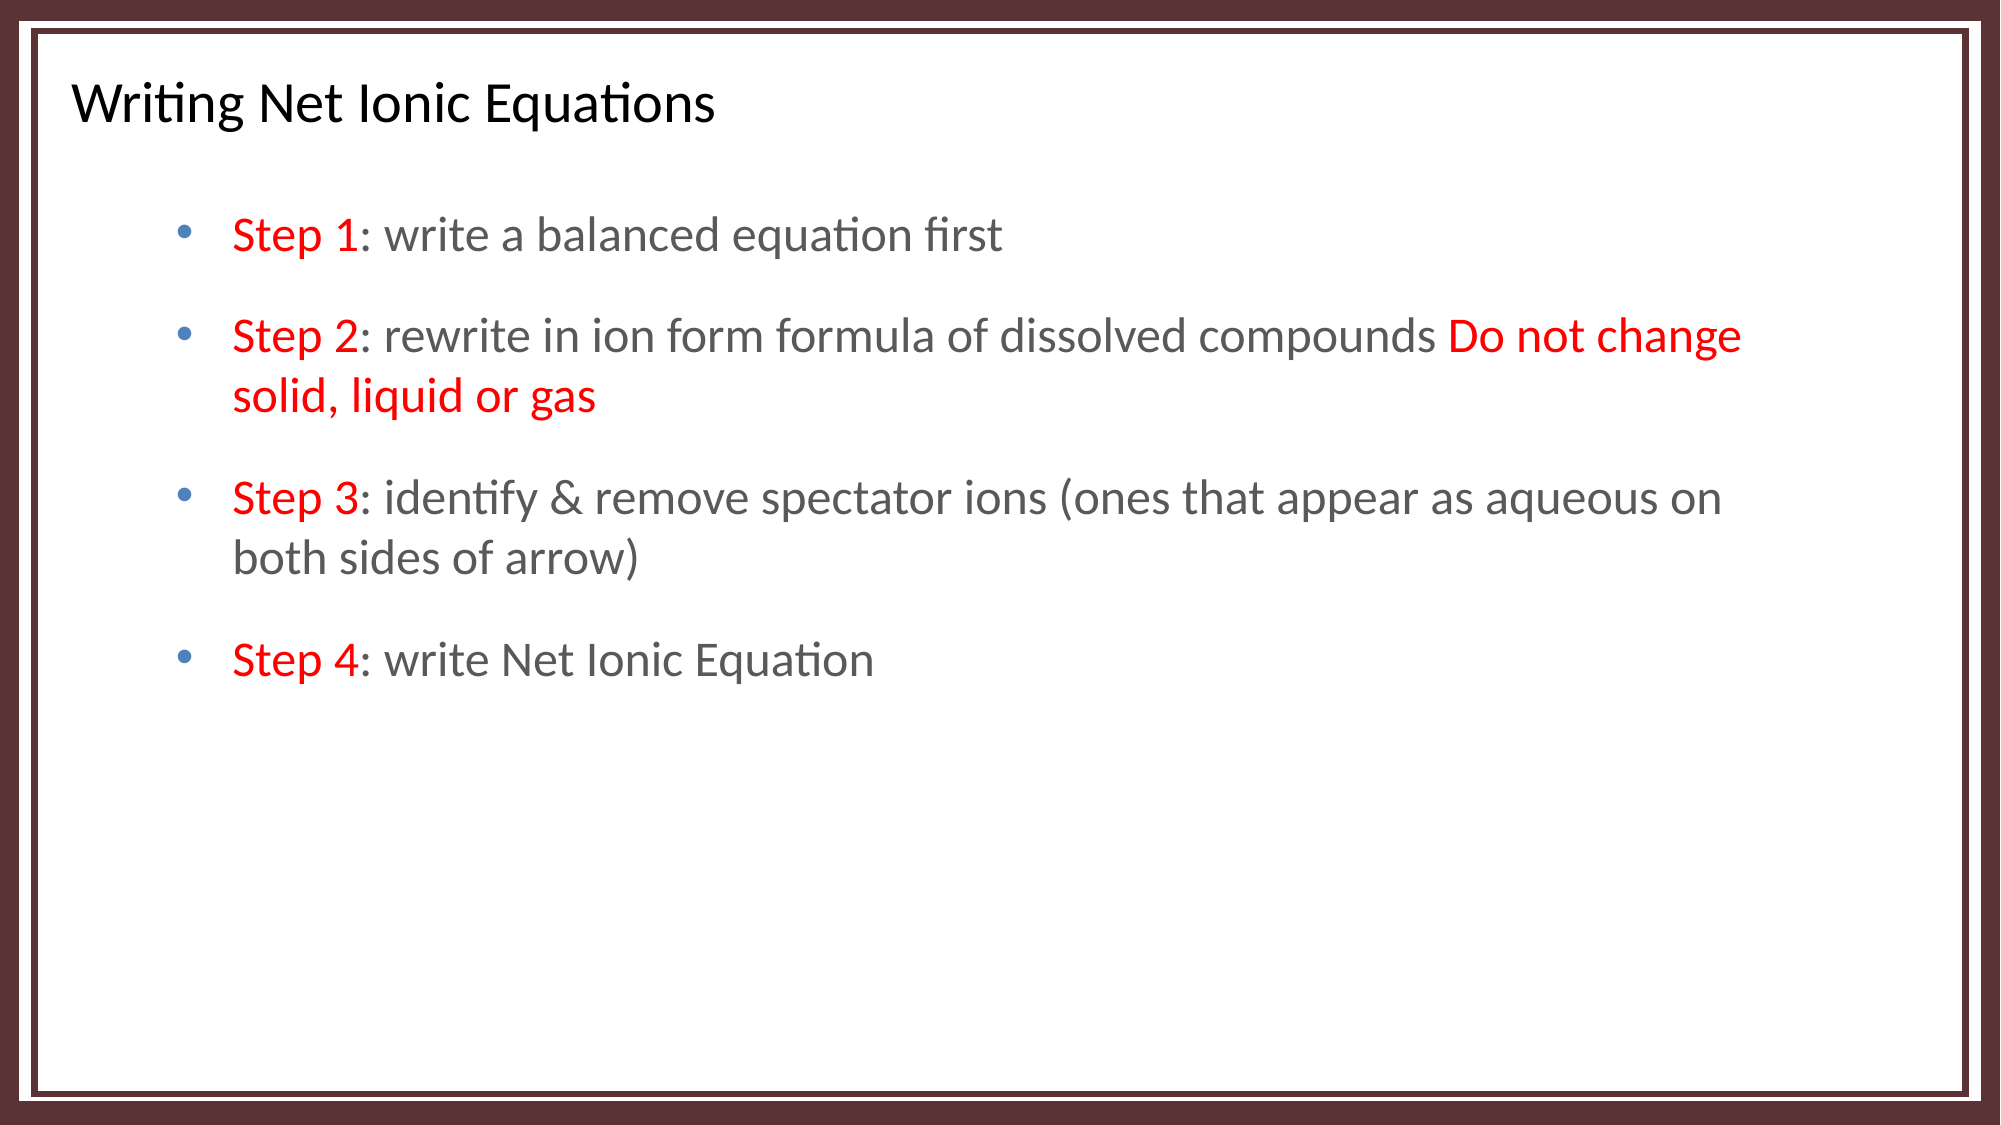

Writing Net Ionic Equations
Step 1: write a balanced equation first
Step 2: rewrite in ion form formula of dissolved compounds Do not change solid, liquid or gas
Step 3: identify & remove spectator ions (ones that appear as aqueous on both sides of arrow)
Step 4: write Net Ionic Equation